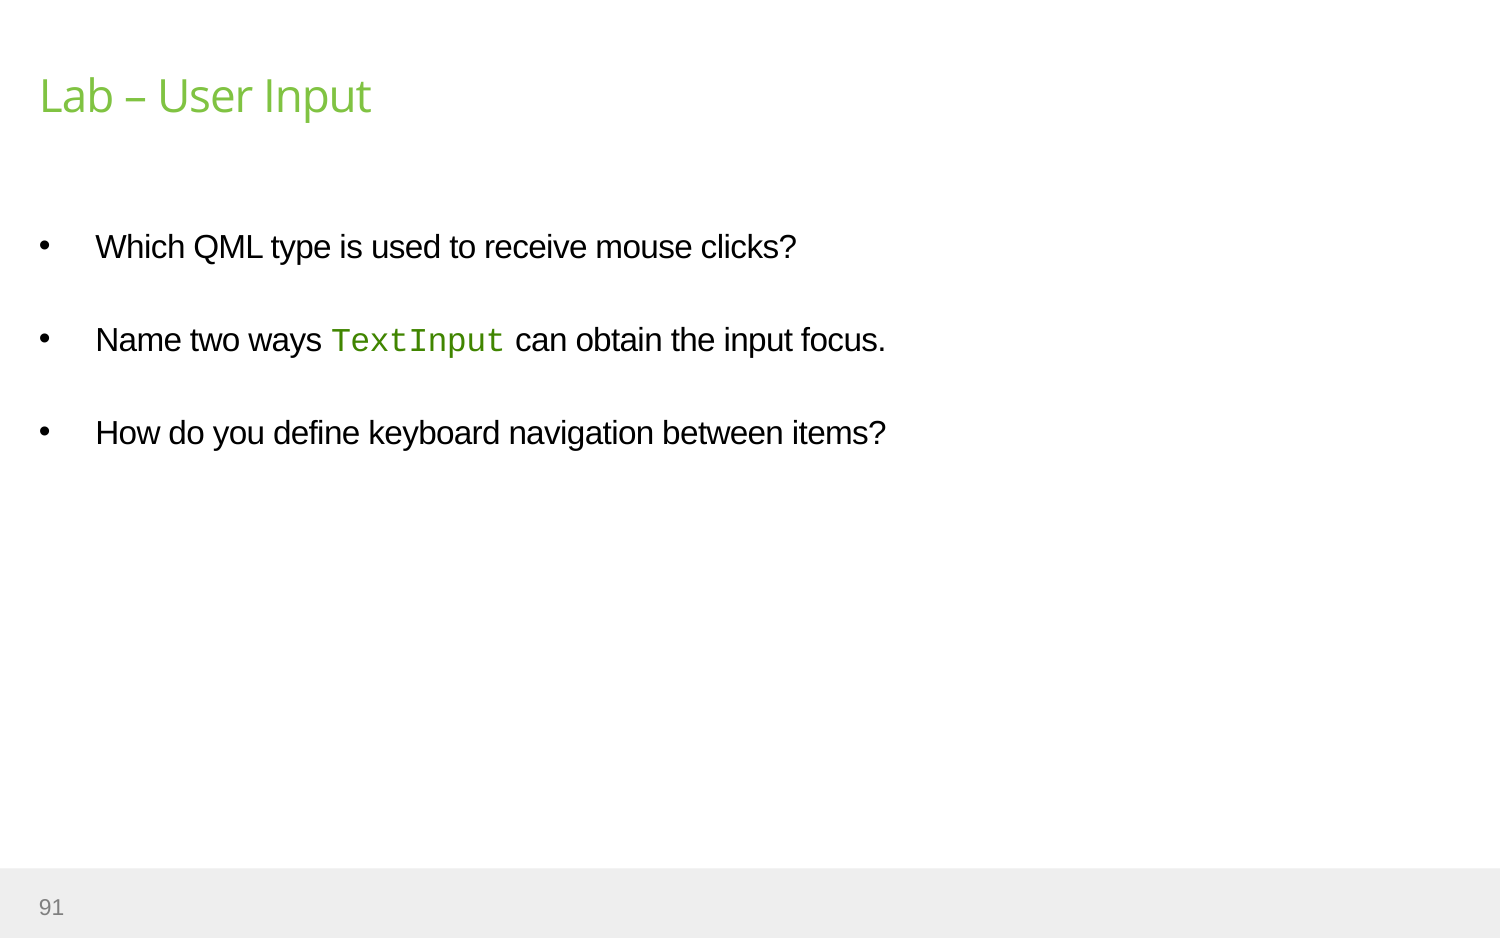

# Lab – User Input
Which QML type is used to receive mouse clicks?

Name two ways TextInput can obtain the input focus.

How do you define keyboard navigation between items?
91